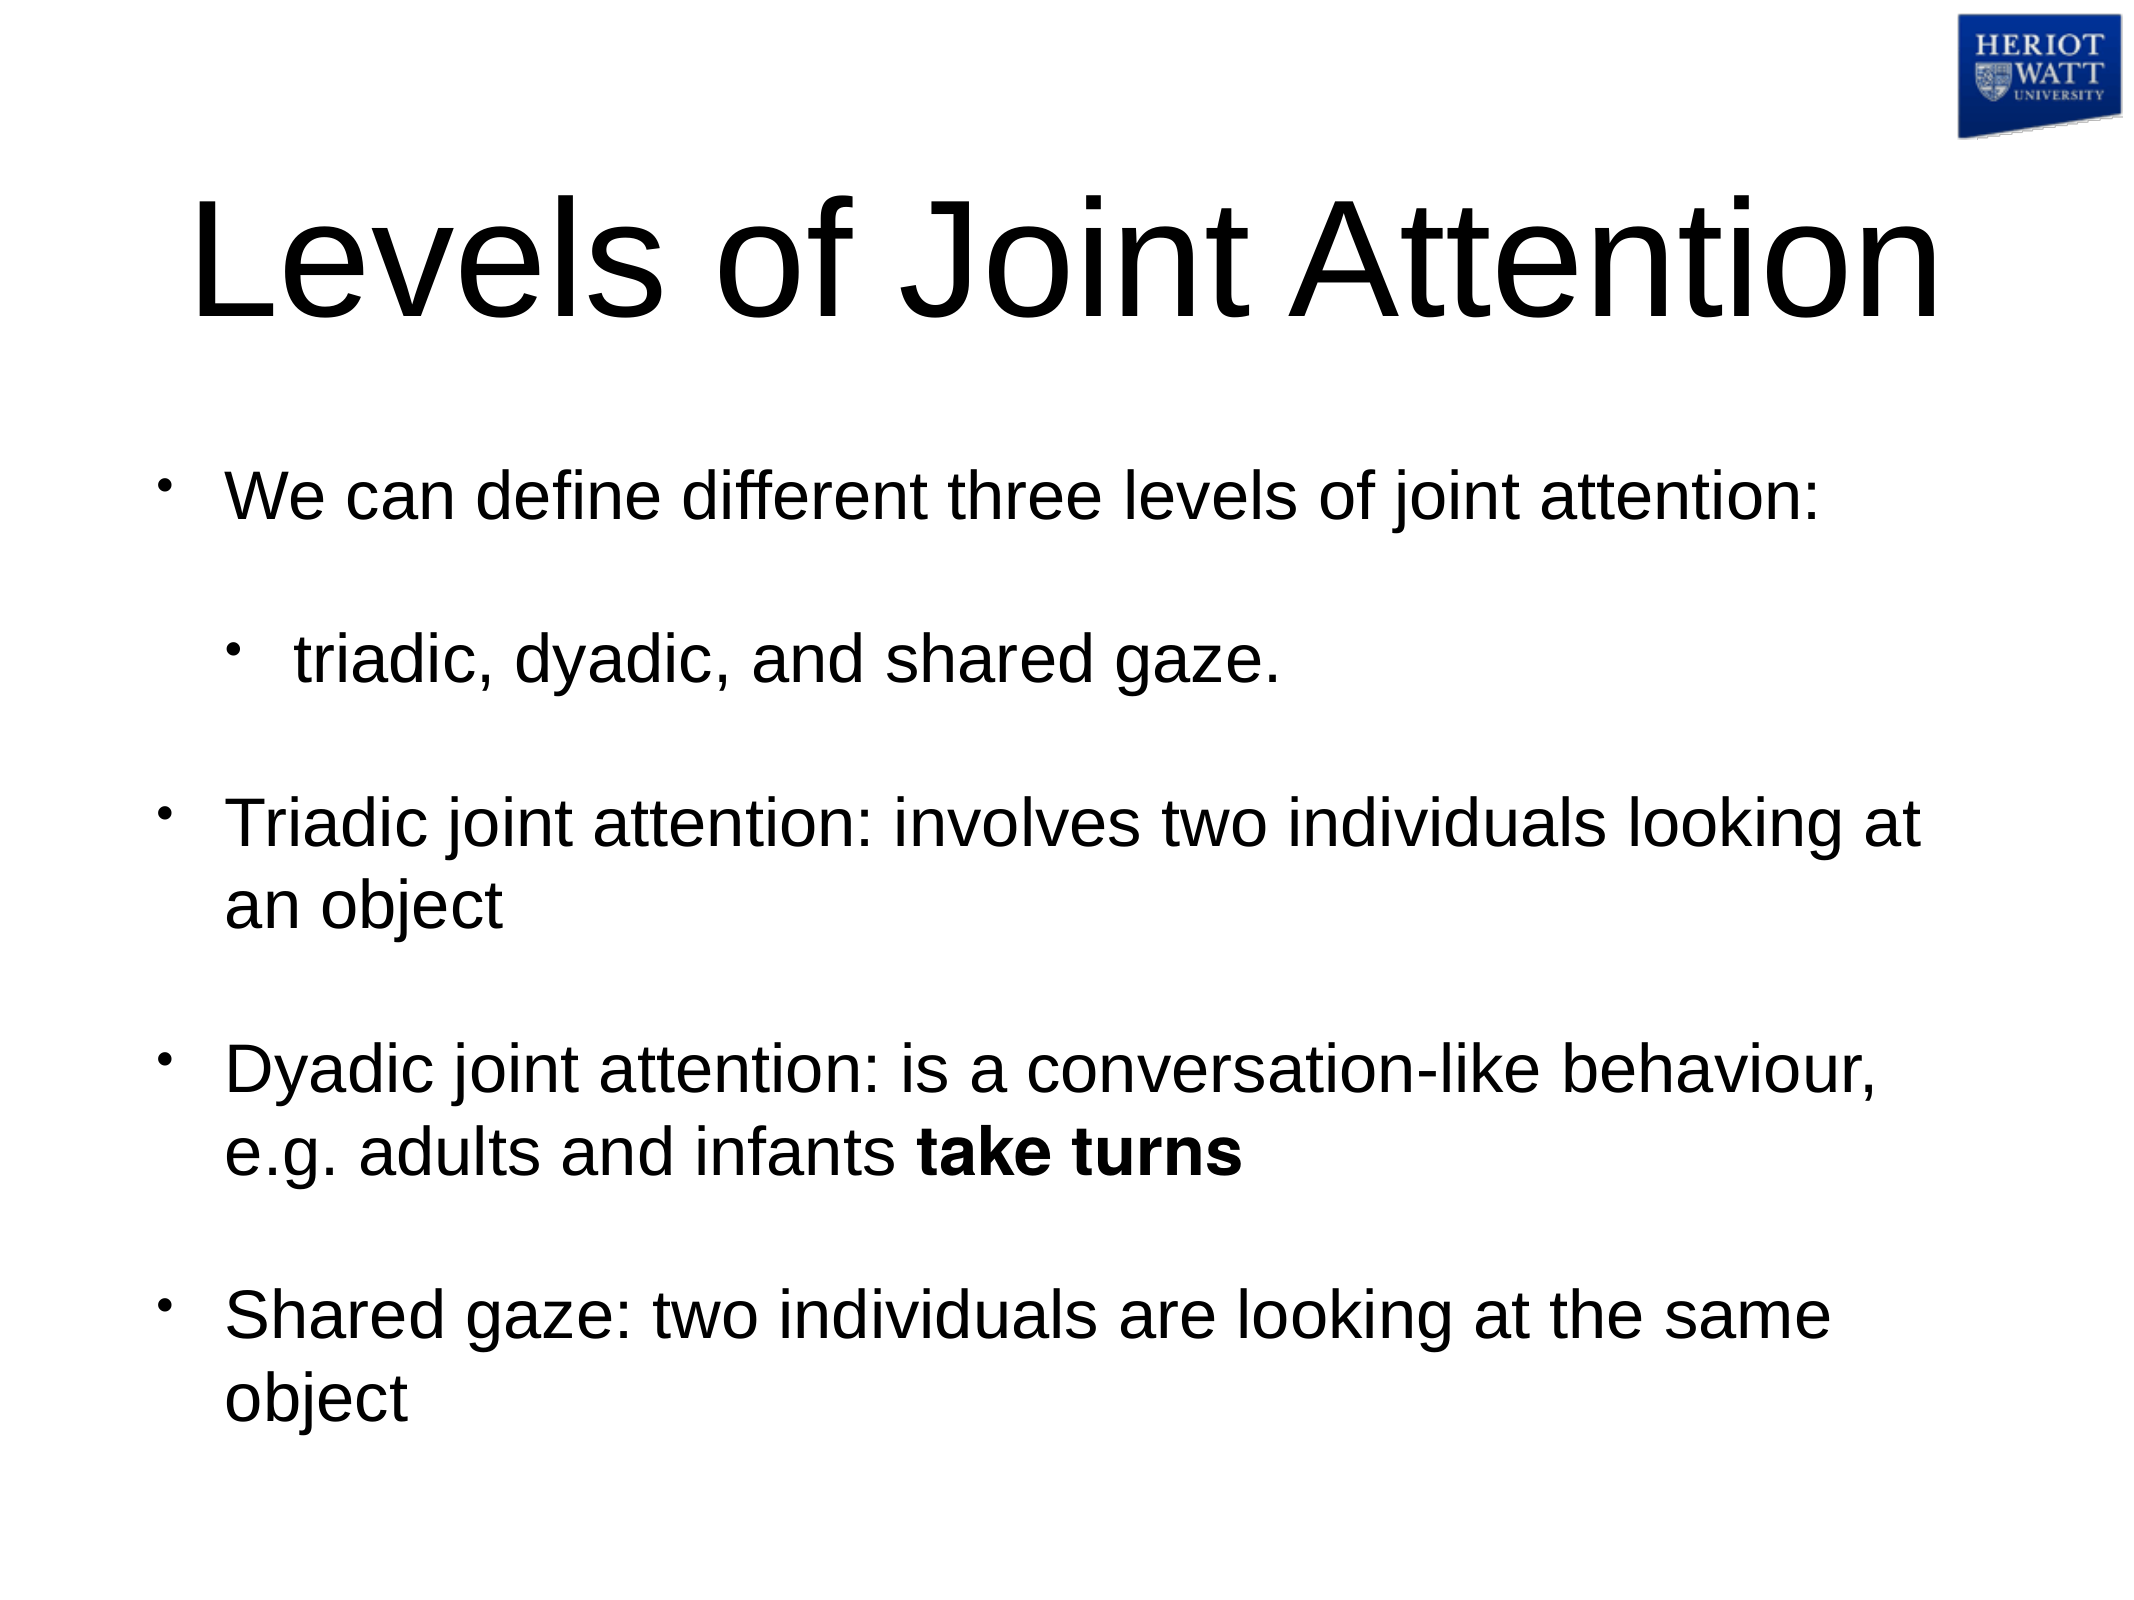

# Levels of Joint Attention
We can define different three levels of joint attention:
triadic, dyadic, and shared gaze.
Triadic joint attention: involves two individuals looking at an object
Dyadic joint attention: is a conversation-like behaviour, e.g. adults and infants take turns
Shared gaze: two individuals are looking at the same object